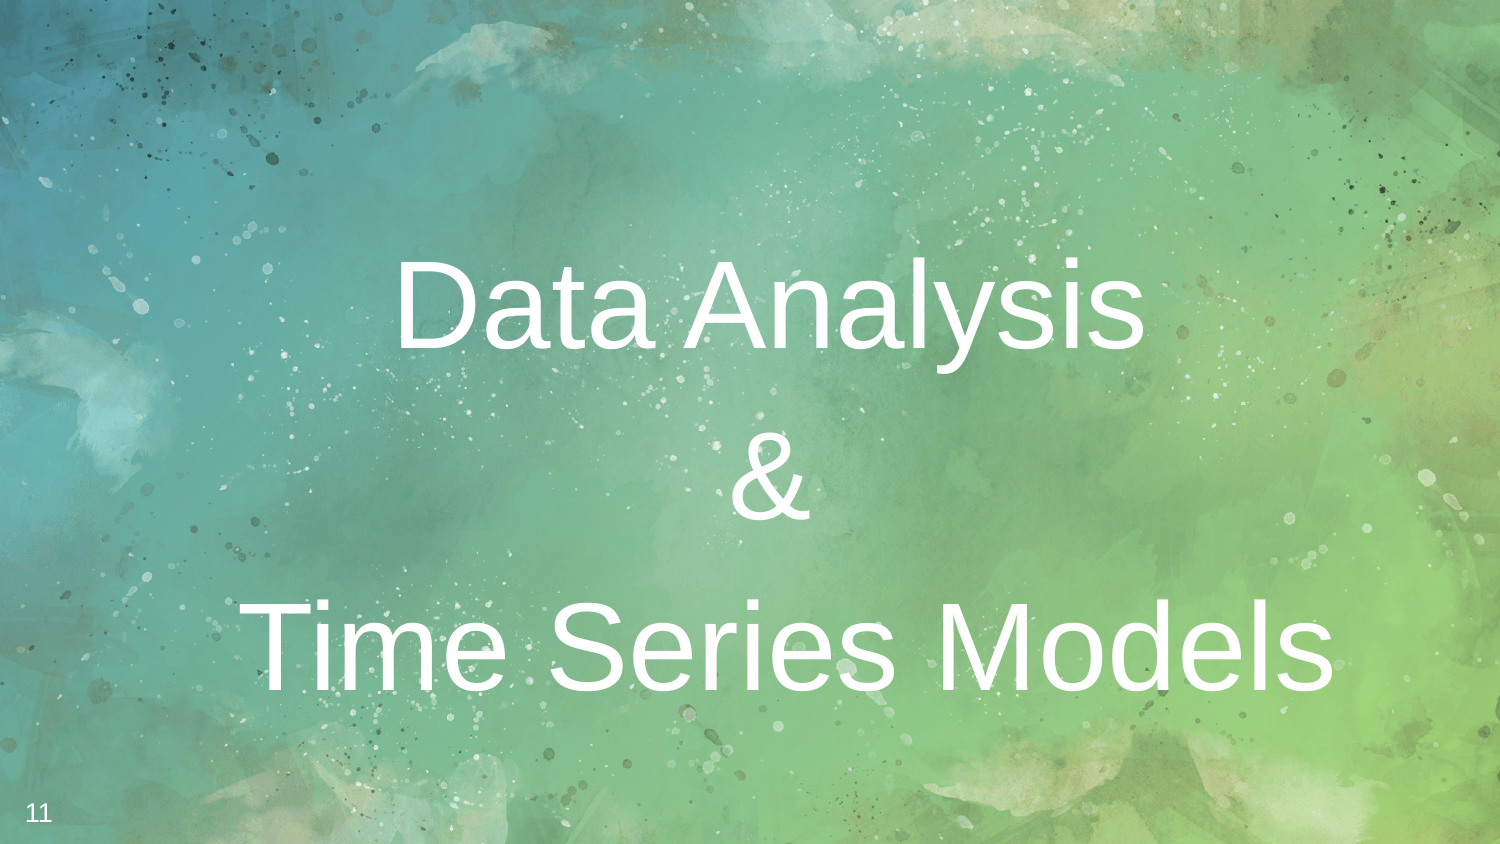

Data Analysis
&
Time Series Models
11